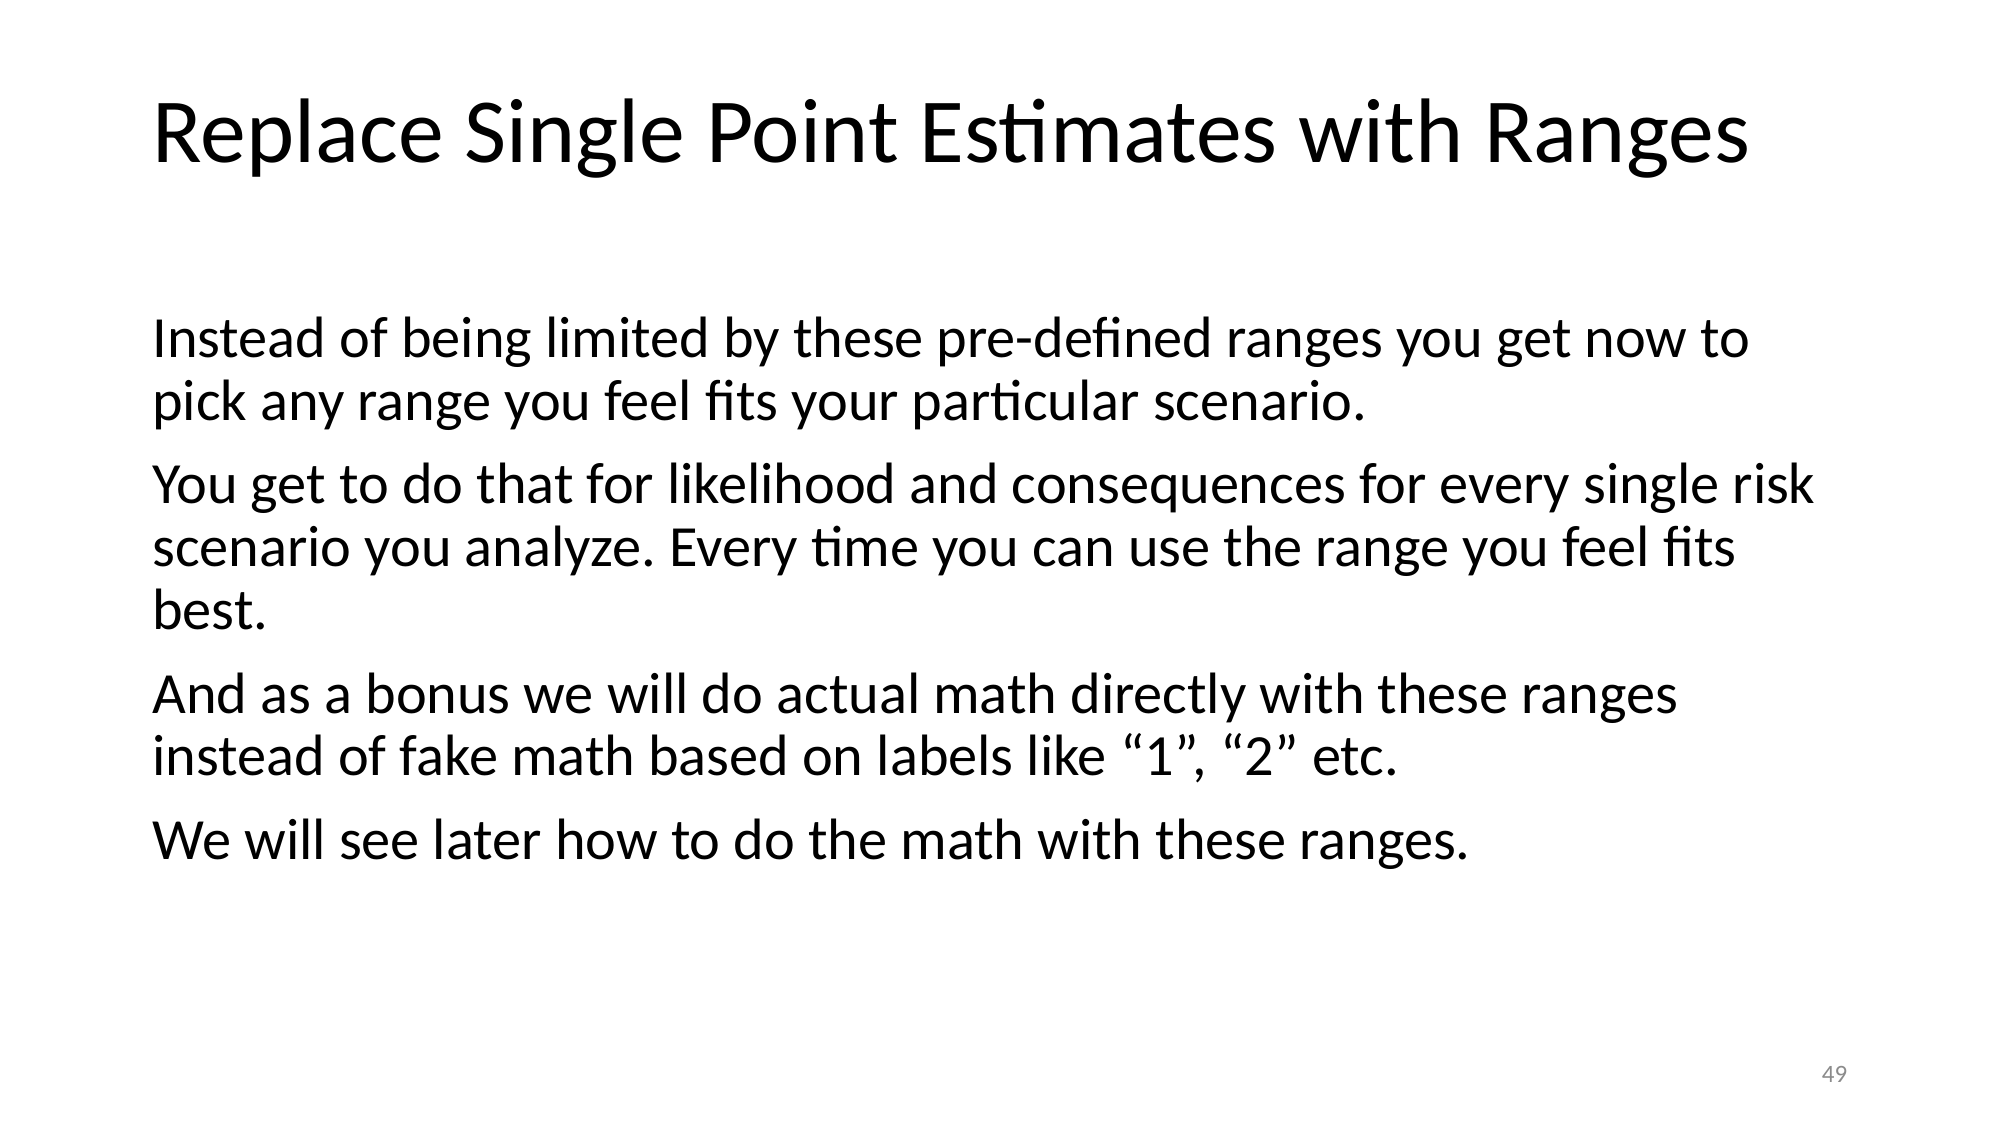

# Replace Single Point Estimates with Ranges
Instead of being limited by these pre-defined ranges you get now to pick any range you feel fits your particular scenario.
You get to do that for likelihood and consequences for every single risk scenario you analyze. Every time you can use the range you feel fits best.
And as a bonus we will do actual math directly with these ranges instead of fake math based on labels like “1”, “2” etc.
We will see later how to do the math with these ranges.
49